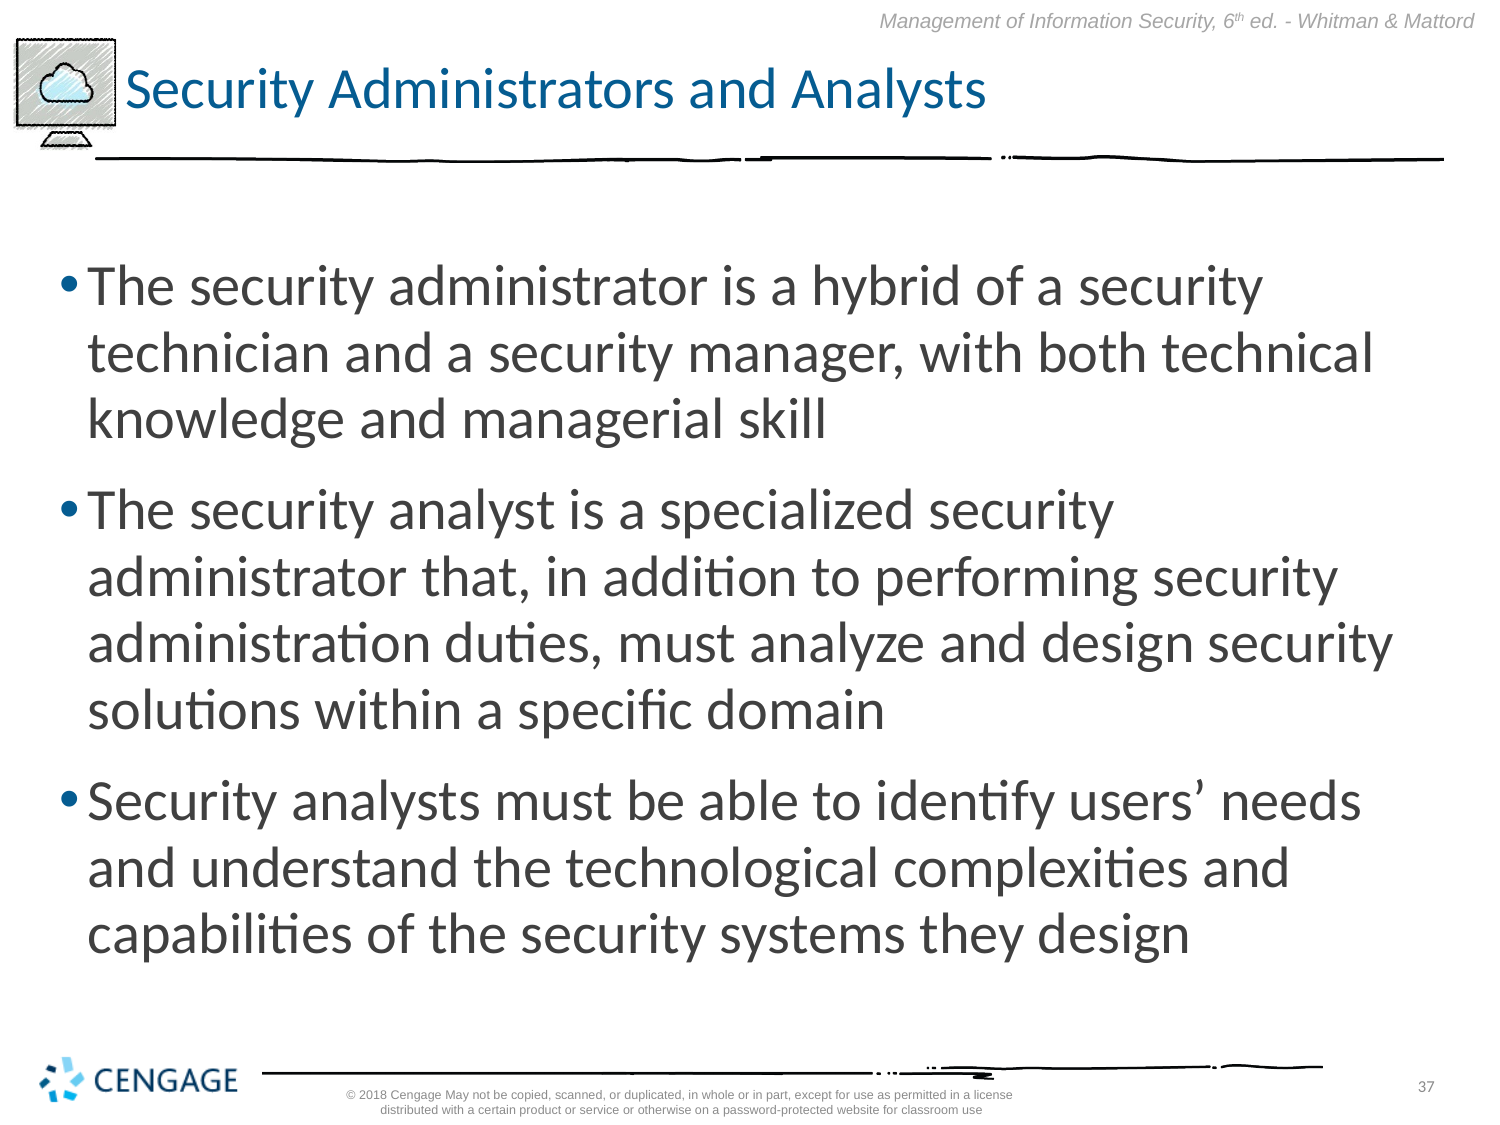

# Security Administrators and Analysts
The security administrator is a hybrid of a security technician and a security manager, with both technical knowledge and managerial skill
The security analyst is a specialized security administrator that, in addition to performing security administration duties, must analyze and design security solutions within a specific domain
Security analysts must be able to identify users’ needs and understand the technological complexities and capabilities of the security systems they design